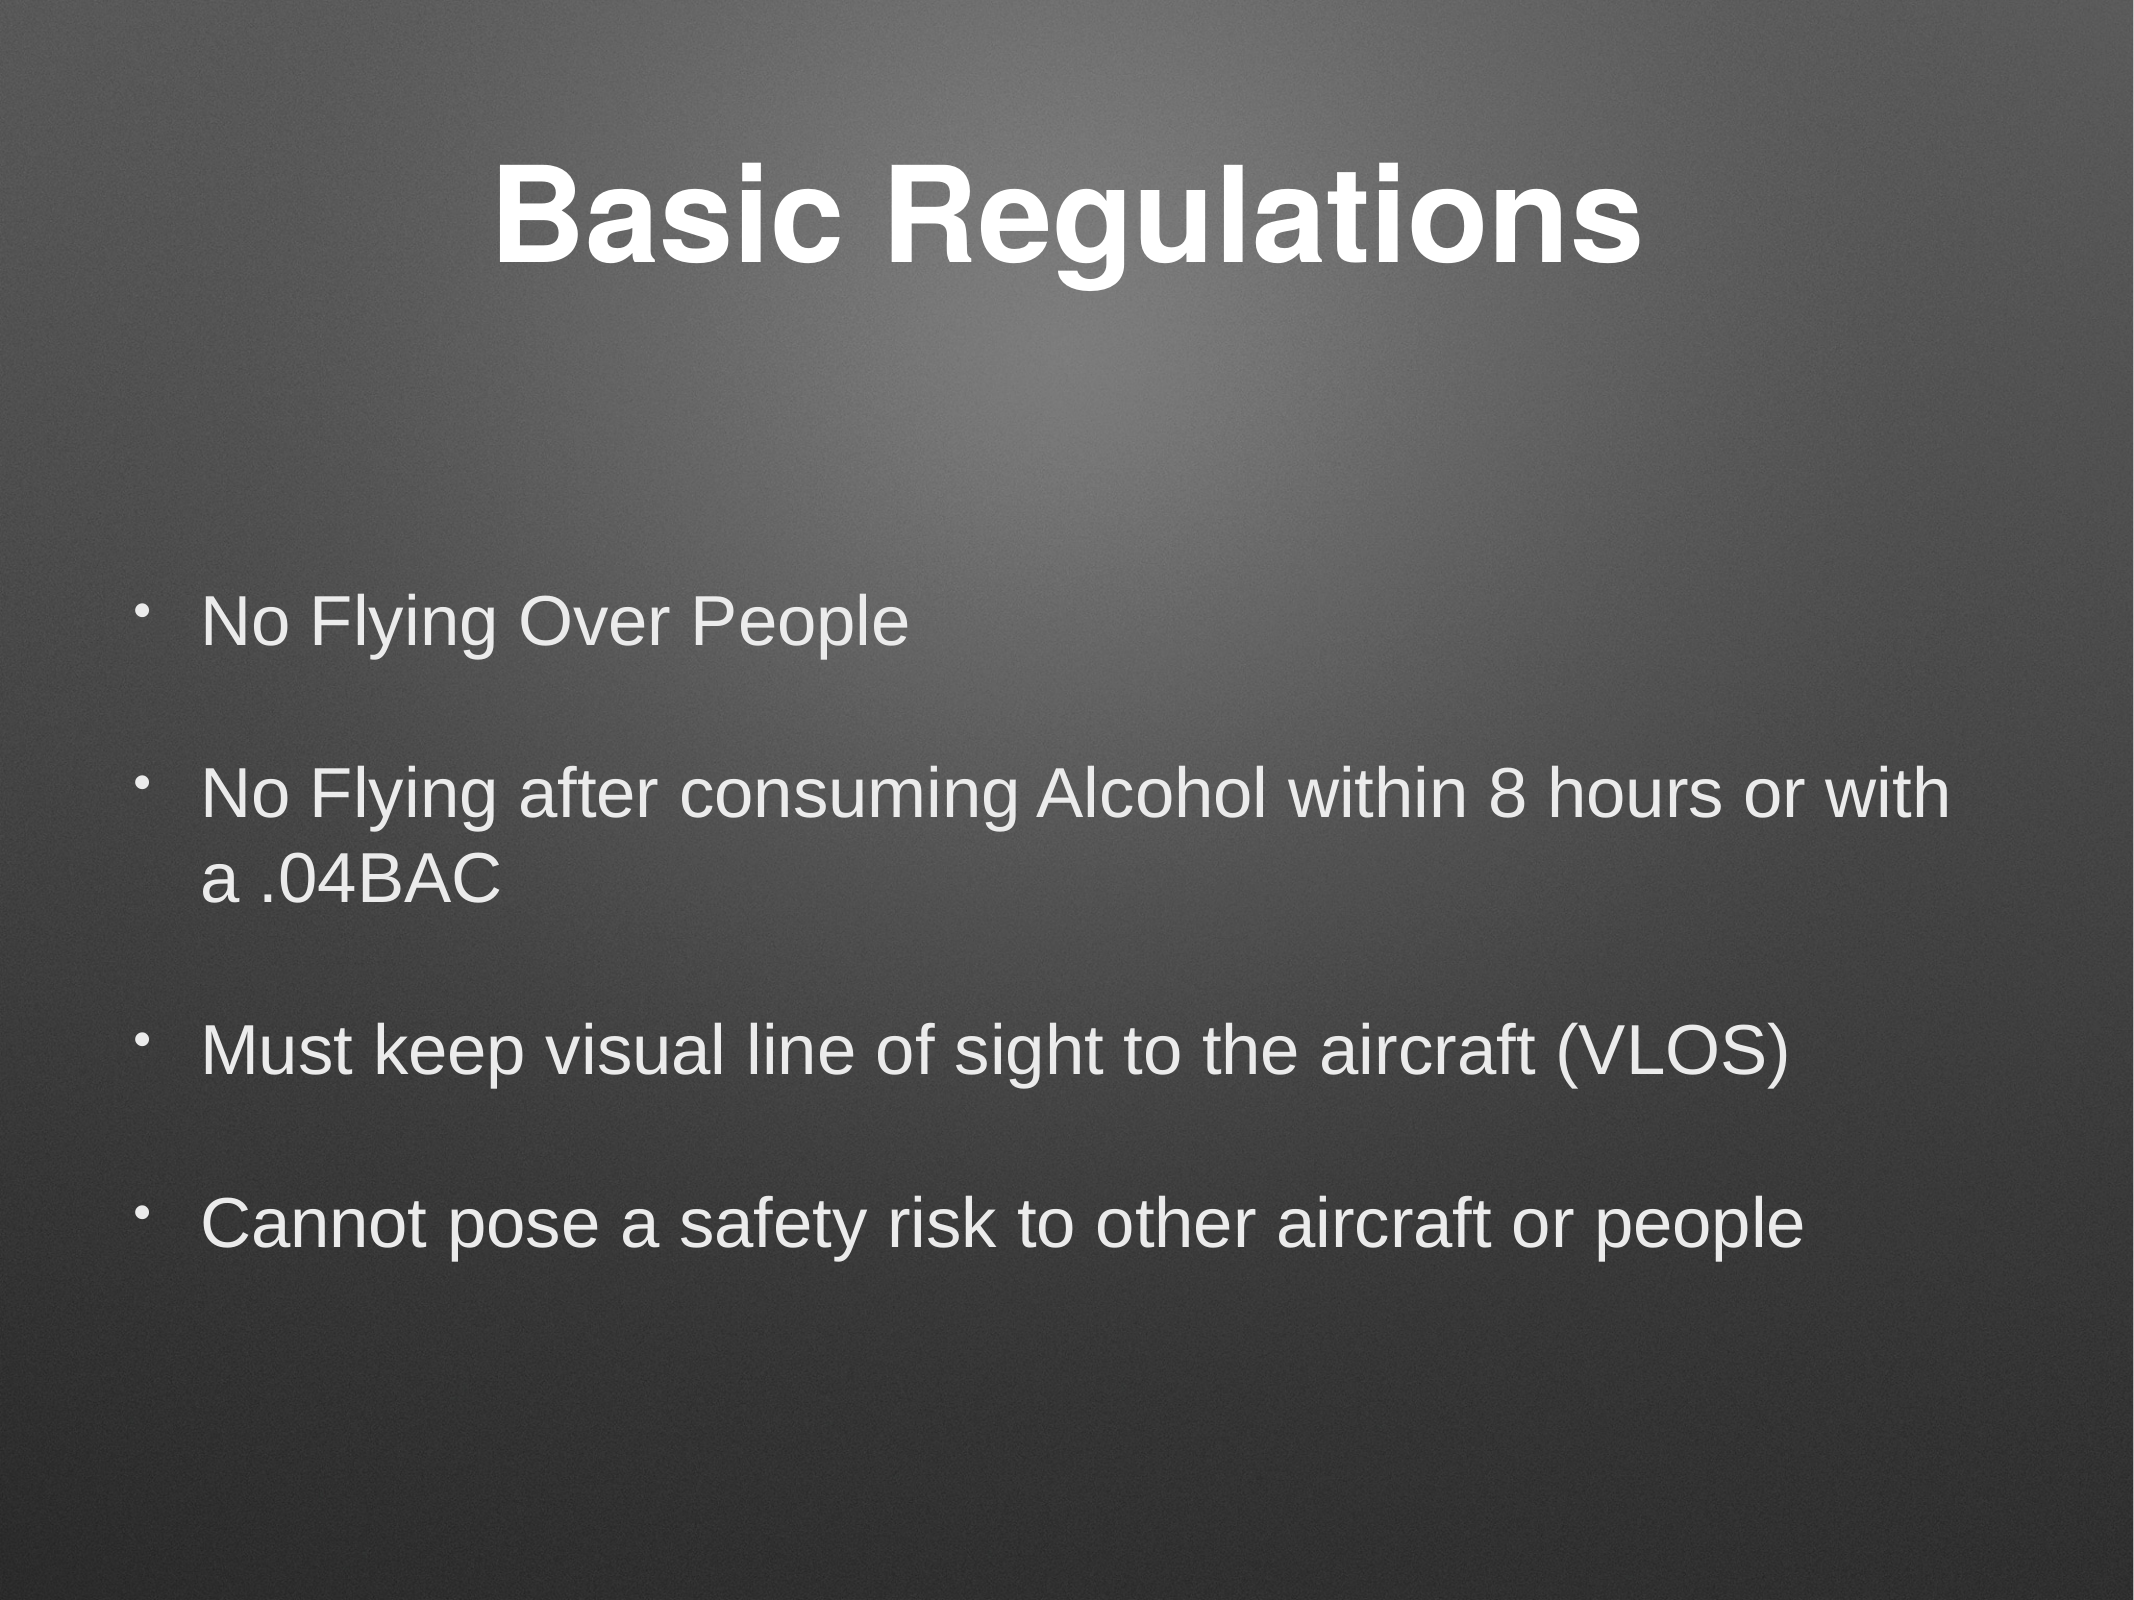

# Basic Regulations
No Flying Over People
No Flying after consuming Alcohol within 8 hours or with a .04BAC
Must keep visual line of sight to the aircraft (VLOS)
Cannot pose a safety risk to other aircraft or people